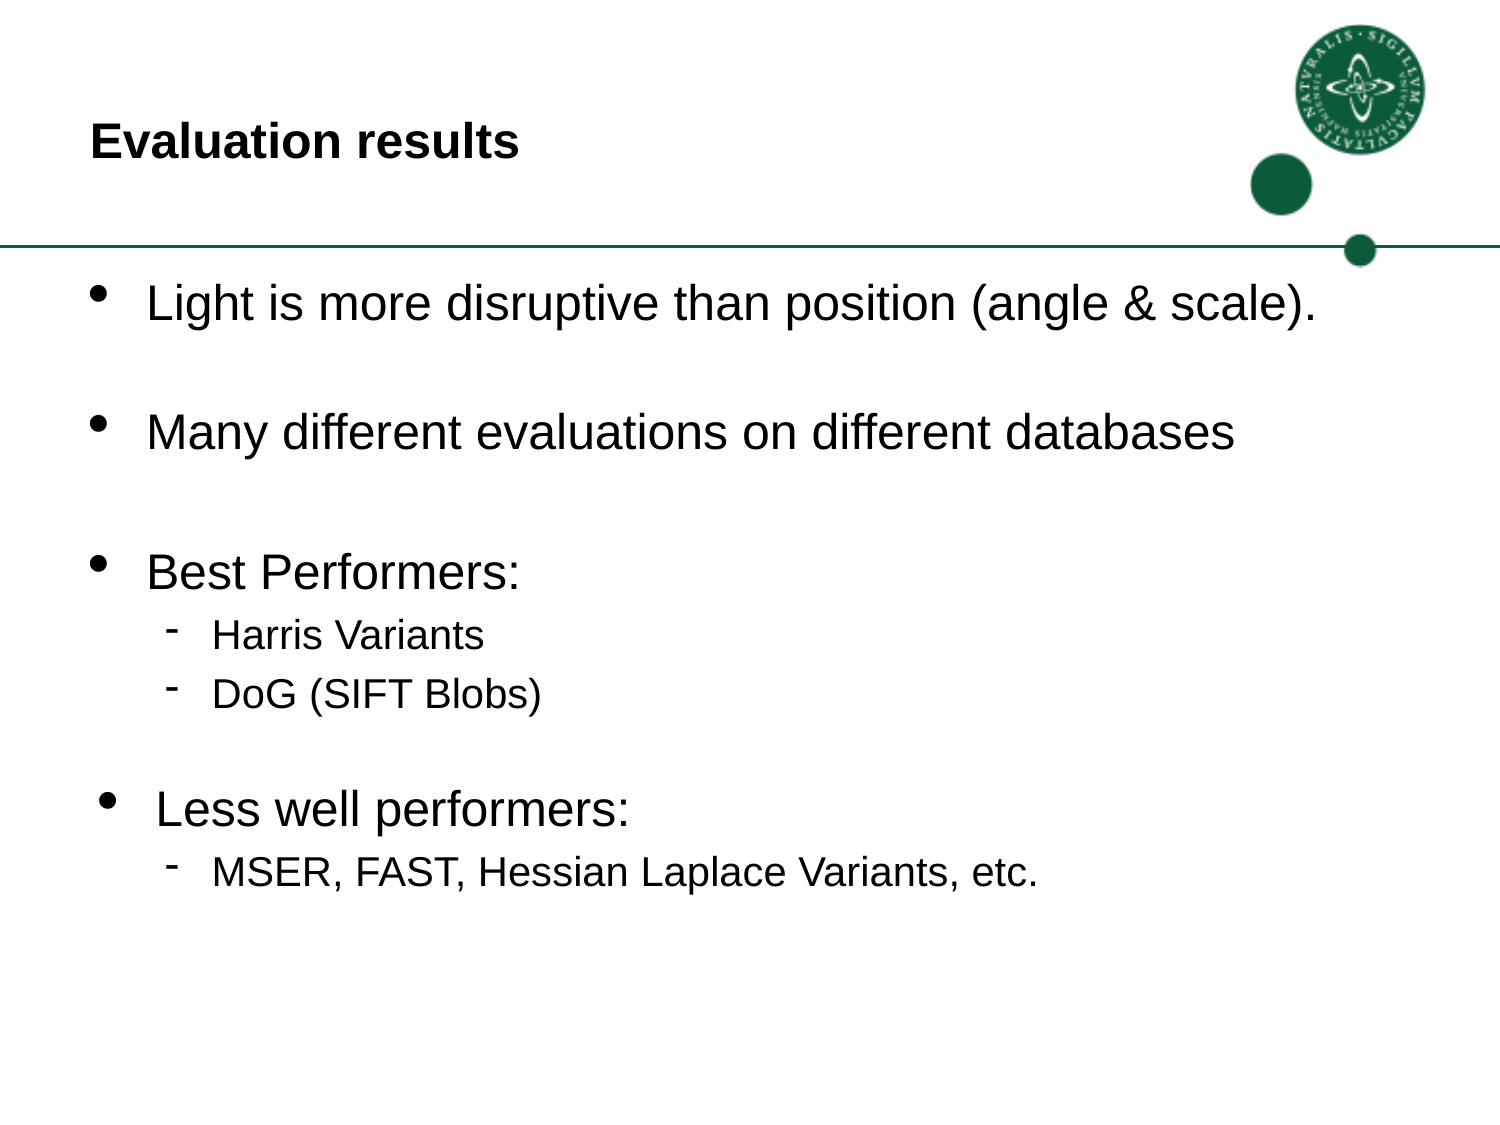

Evaluation results
Light is more disruptive than position (angle & scale).
Many different evaluations on different databases

Best Performers:
Harris Variants
DoG (SIFT Blobs)

Less well performers:
MSER, FAST, Hessian Laplace Variants, etc.